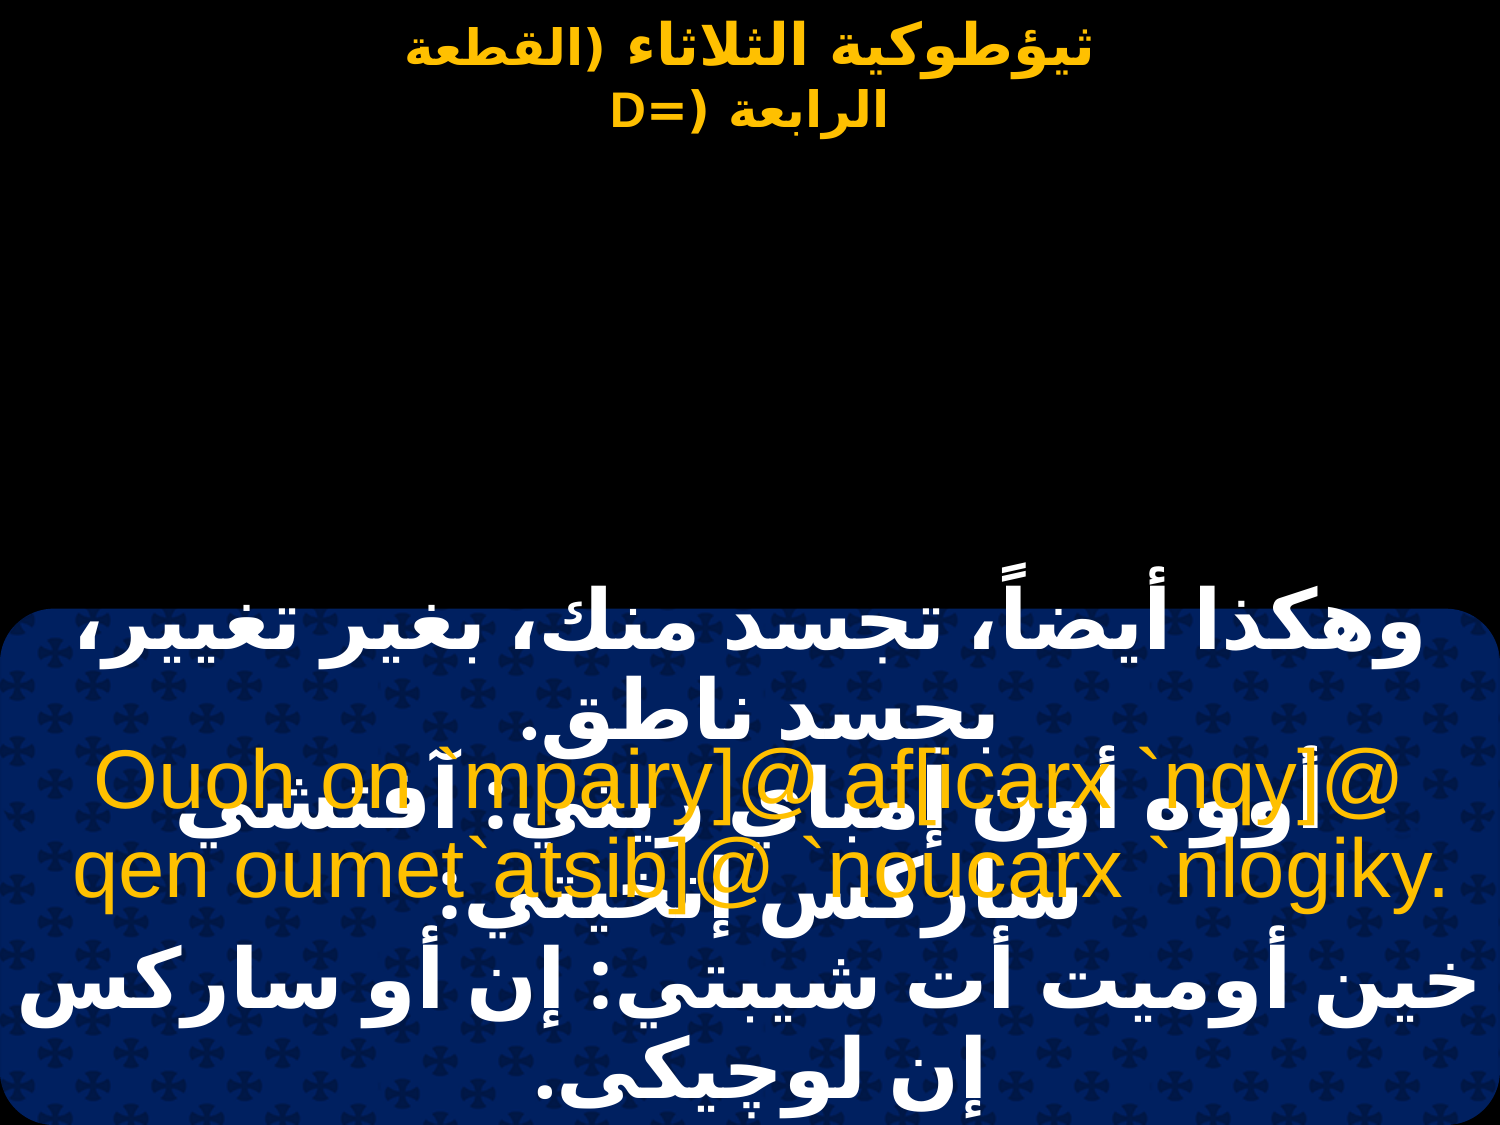

وهكذا أيضاً، تجسد منك، بغير تغيير، بجسد ناطق.
Ouoh on `mpairy]@ af[icarx `nqy]@
 qen oumet`atsib]@ `noucarx `nlogiky.
أووه أون إمباي ريتي: آفتشي ساركس إنخيتي:
خين أوميت أت شيبتي: إن أو ساركس إن لوچيكى.